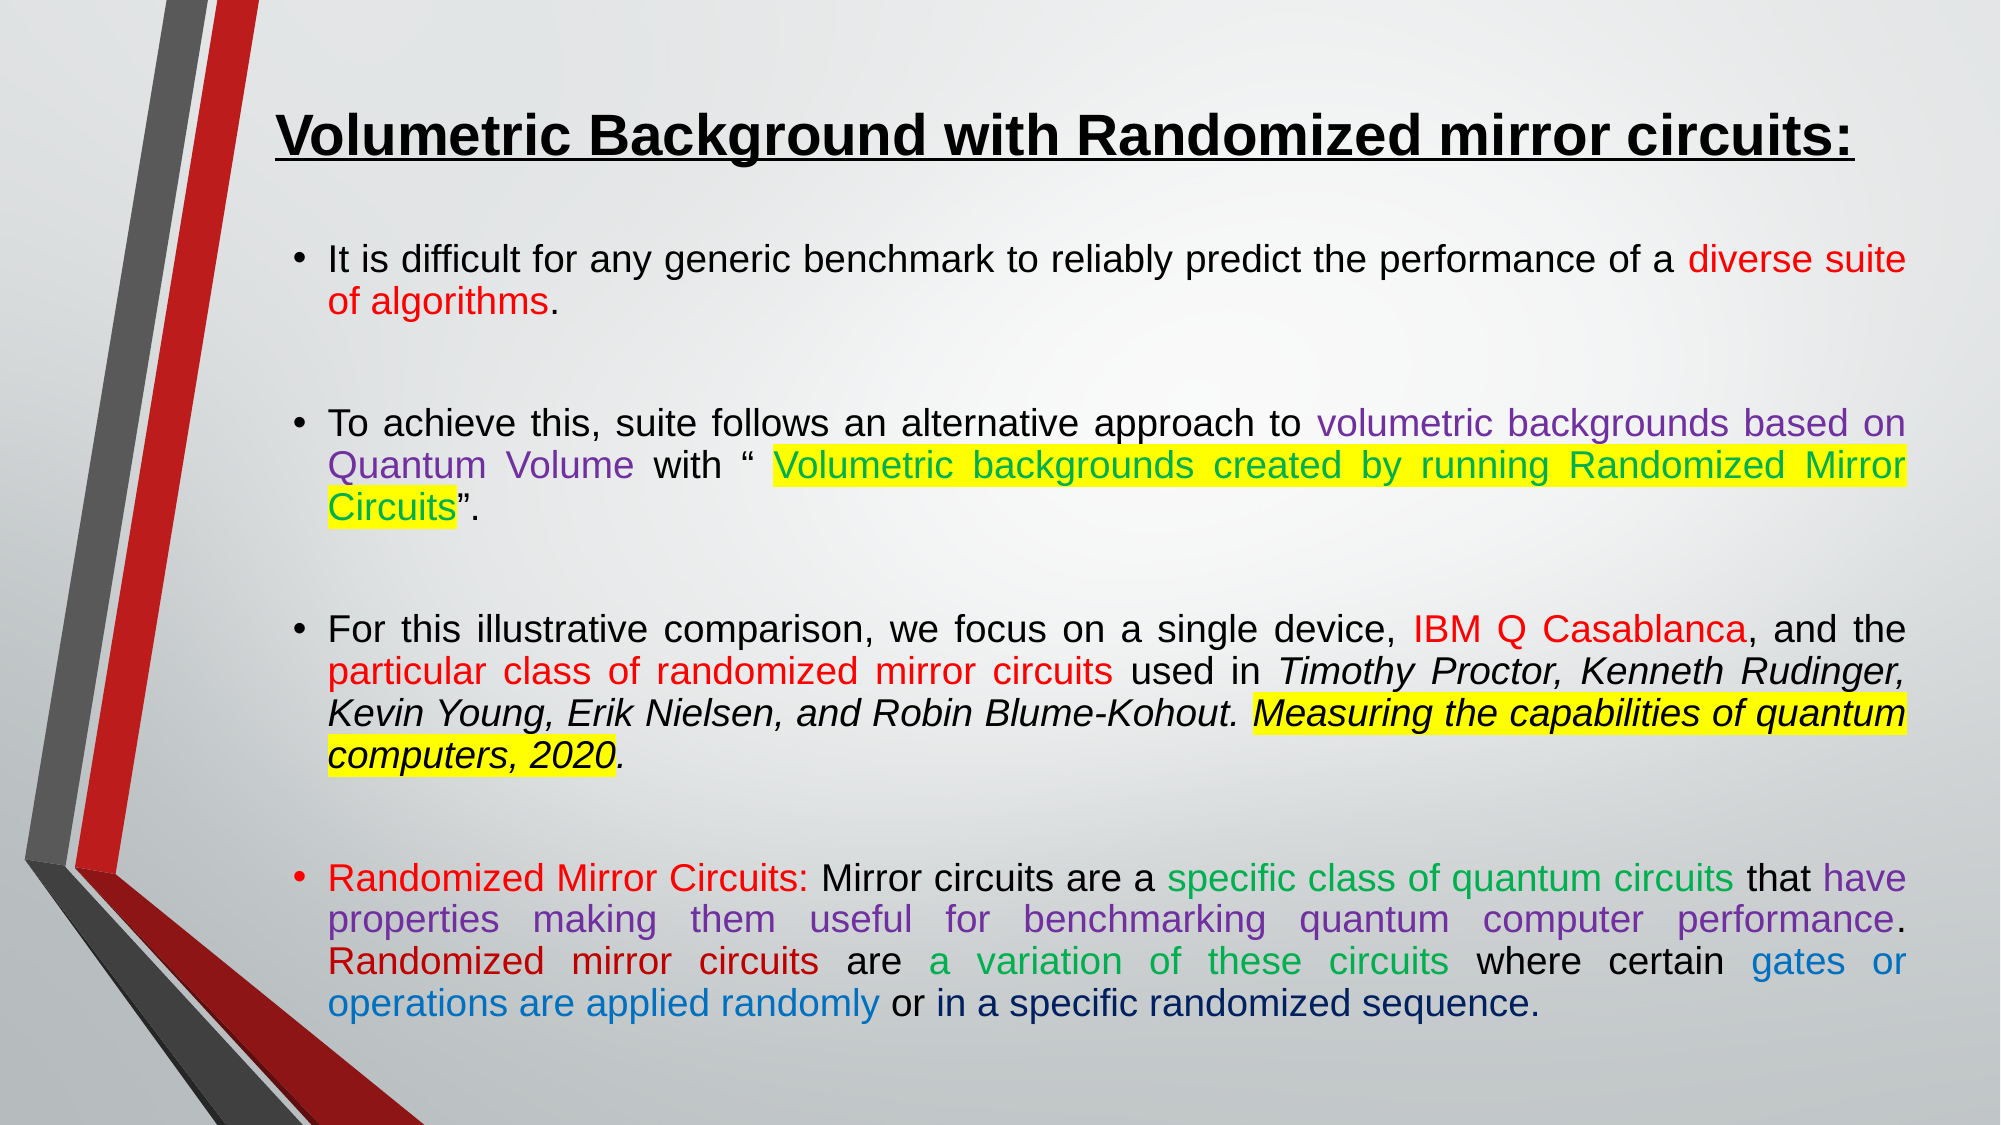

# Volumetric Background with Randomized mirror circuits:
It is difficult for any generic benchmark to reliably predict the performance of a diverse suite of algorithms.

To achieve this, suite follows an alternative approach to volumetric backgrounds based on Quantum Volume with “ Volumetric backgrounds created by running Randomized Mirror Circuits”.

For this illustrative comparison, we focus on a single device, IBM Q Casablanca, and the particular class of randomized mirror circuits used in Timothy Proctor, Kenneth Rudinger, Kevin Young, Erik Nielsen, and Robin Blume-Kohout. Measuring the capabilities of quantum computers, 2020.

Randomized Mirror Circuits: Mirror circuits are a specific class of quantum circuits that have properties making them useful for benchmarking quantum computer performance. Randomized mirror circuits are a variation of these circuits where certain gates or operations are applied randomly or in a specific randomized sequence.